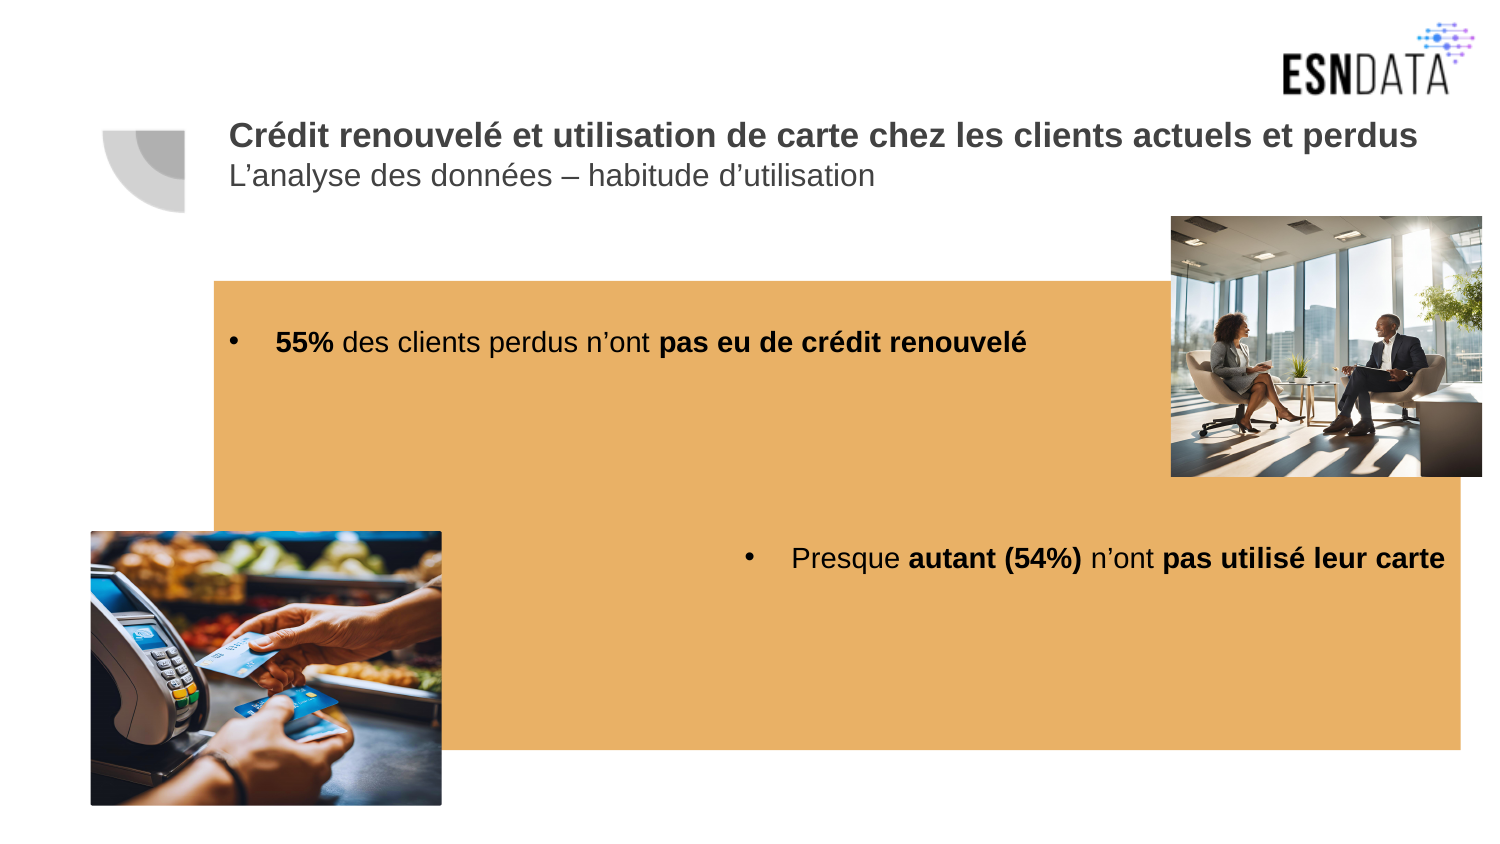

# Crédit renouvelé et utilisation de carte chez les clients actuels et perdus L’analyse des données – habitude d’utilisation

55% des clients perdus n’ont pas eu de crédit renouvelé

Presque autant (54%) n’ont pas utilisé leur carte